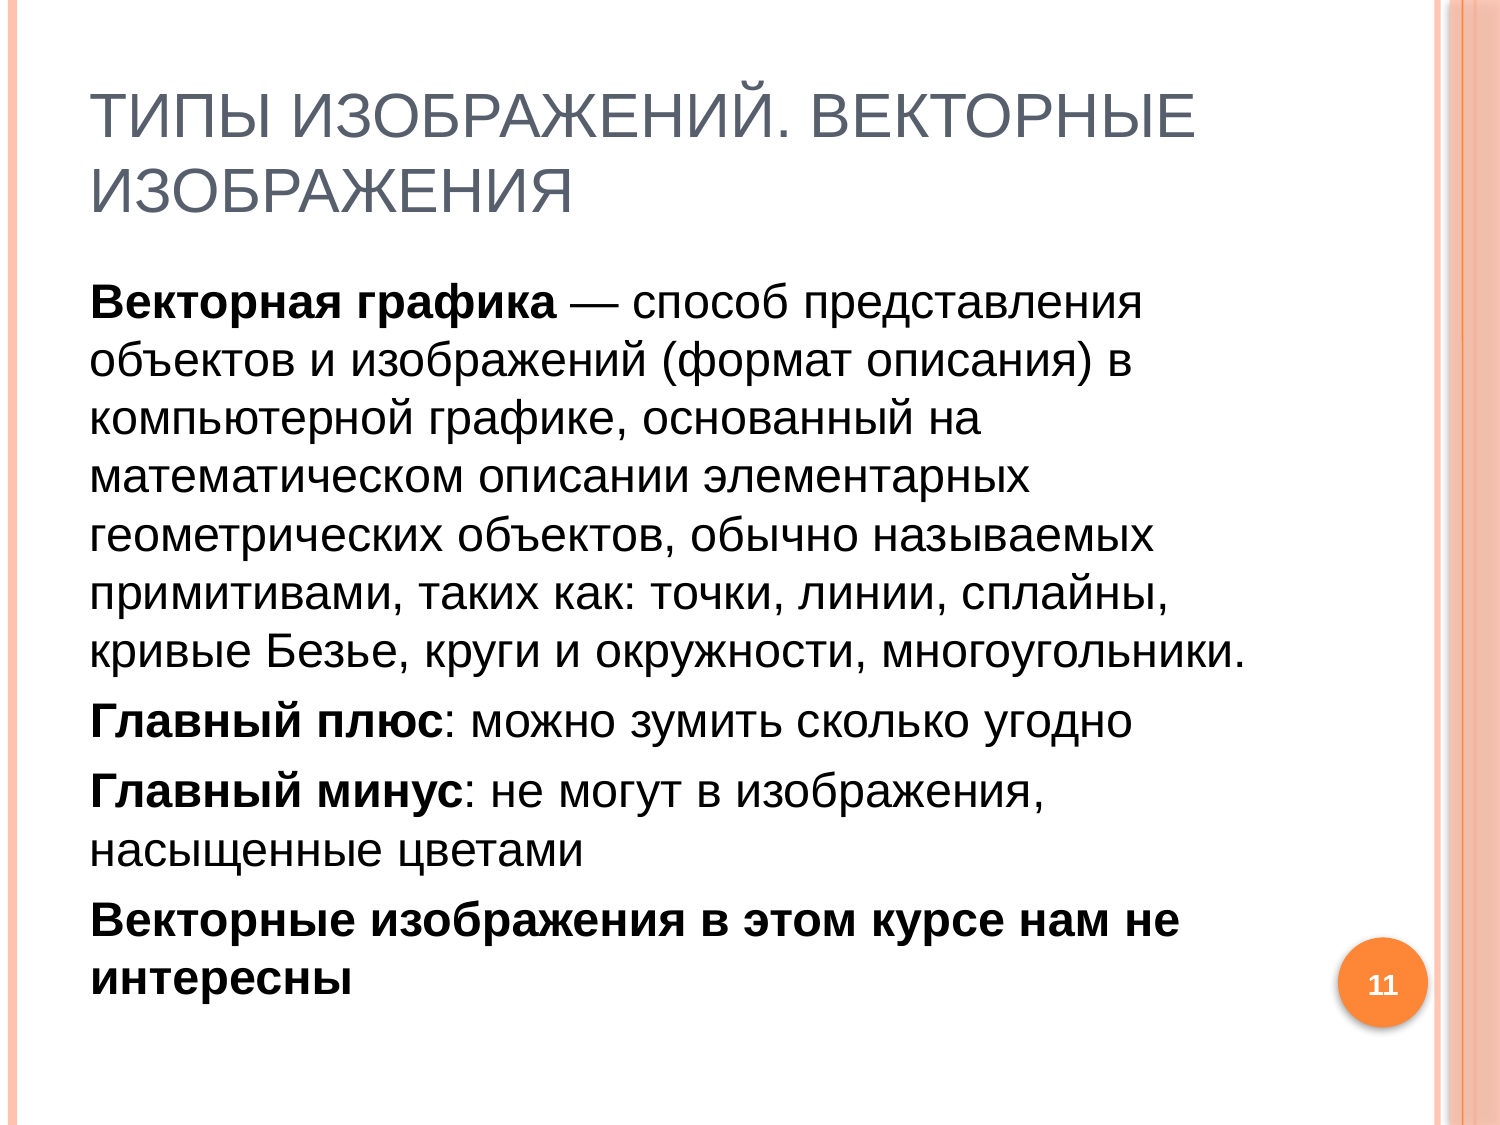

# Типы изображений. Векторные изображения
Векторная графика — способ представления объектов и изображений (формат описания) в компьютерной графике, основанный на математическом описании элементарных геометрических объектов, обычно называемых примитивами, таких как: точки, линии, сплайны, кривые Безье, круги и окружности, многоугольники.
Главный плюс: можно зумить сколько угодно
Главный минус: не могут в изображения, насыщенные цветами
Векторные изображения в этом курсе нам не интересны
11